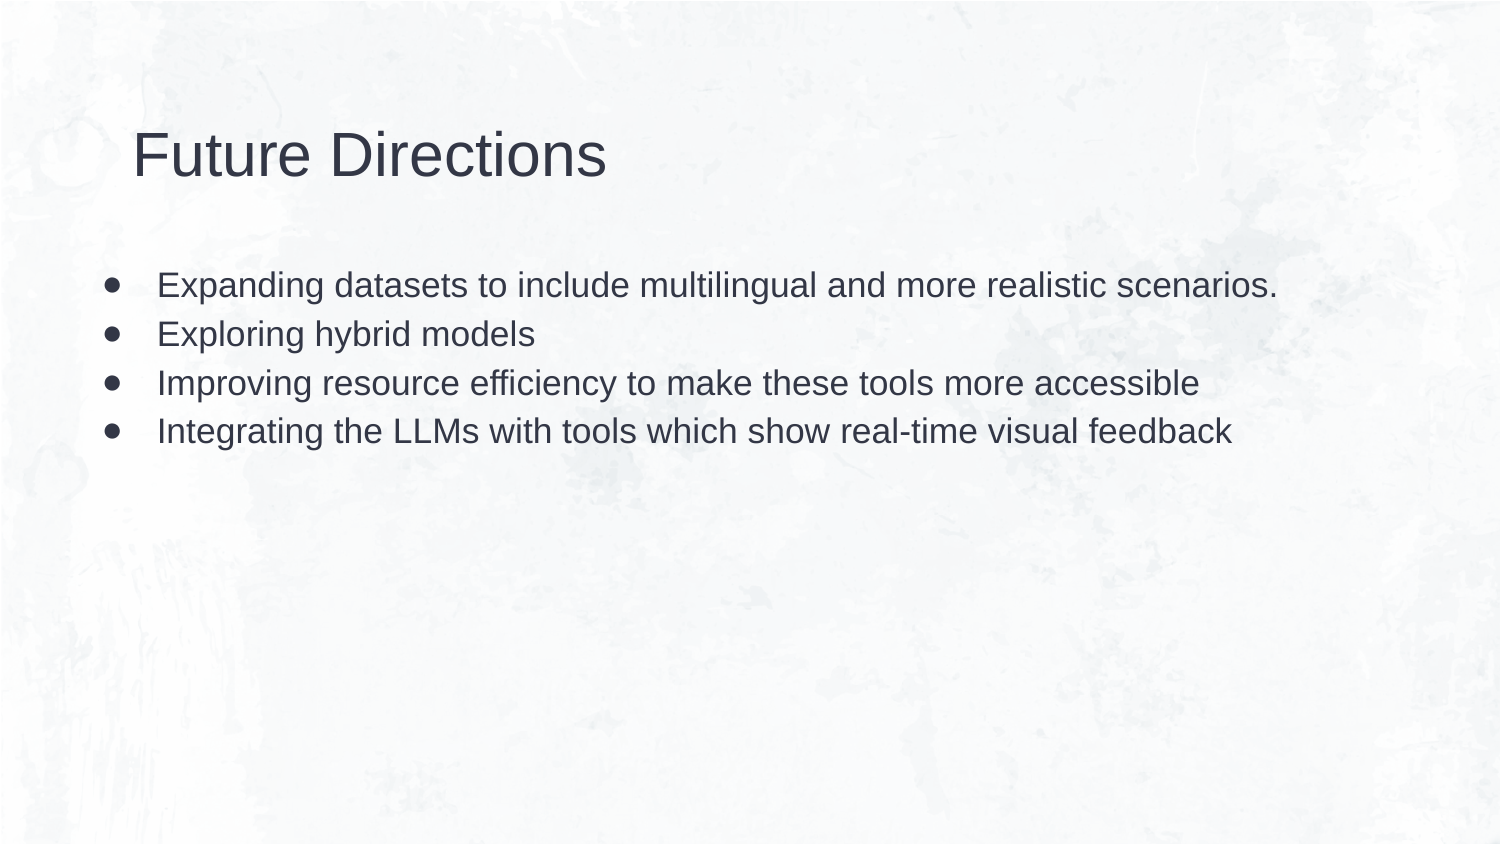

# Future Directions

Expanding datasets to include multilingual and more realistic scenarios.
Exploring hybrid models
Improving resource efficiency to make these tools more accessible
Integrating the LLMs with tools which show real-time visual feedback